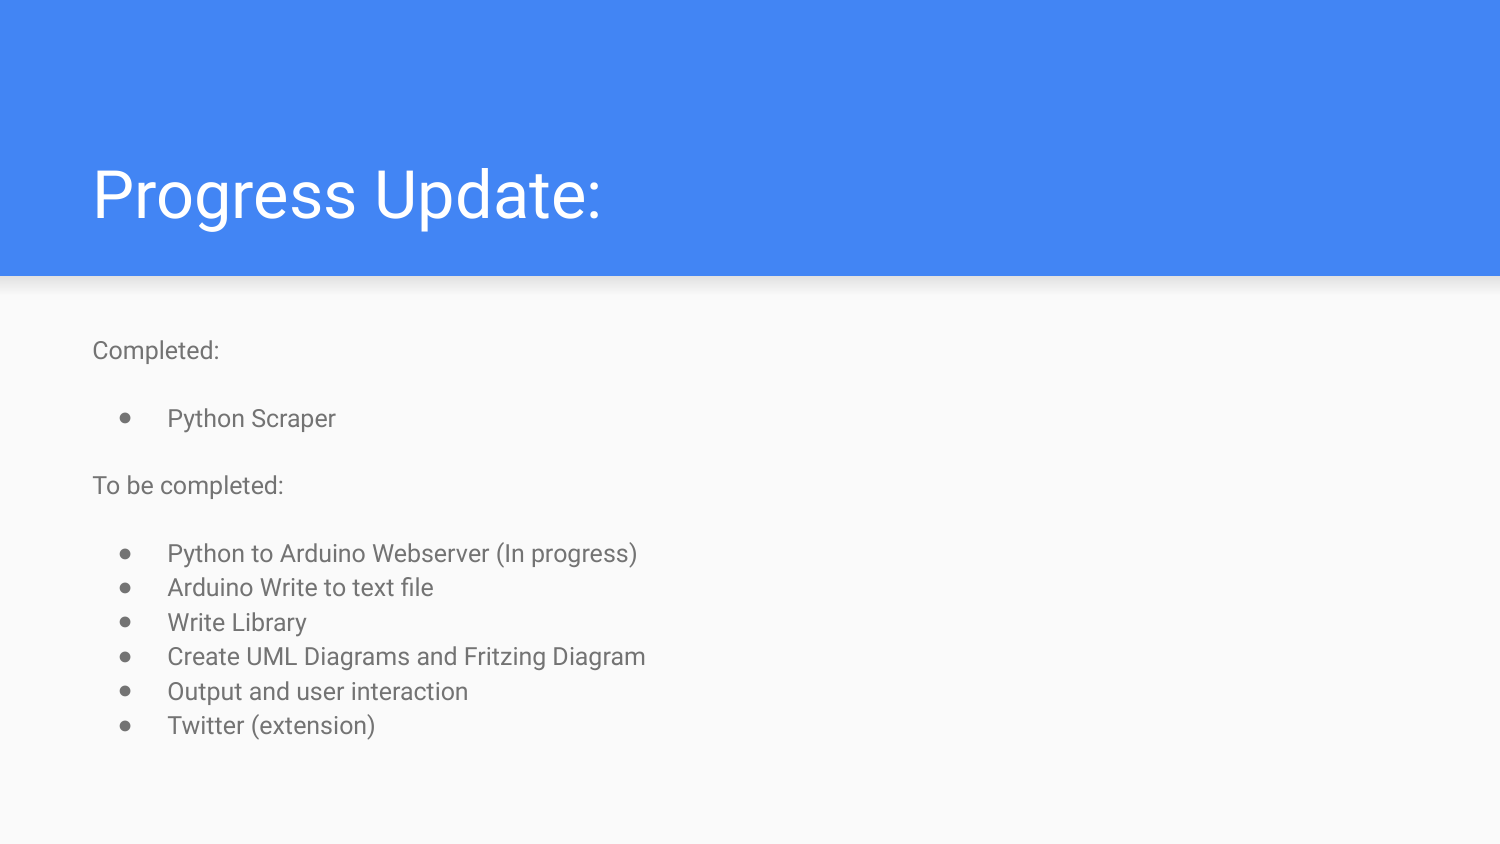

# Progress Update:
Completed:
Python Scraper
To be completed:
Python to Arduino Webserver (In progress)
Arduino Write to text file
Write Library
Create UML Diagrams and Fritzing Diagram
Output and user interaction
Twitter (extension)